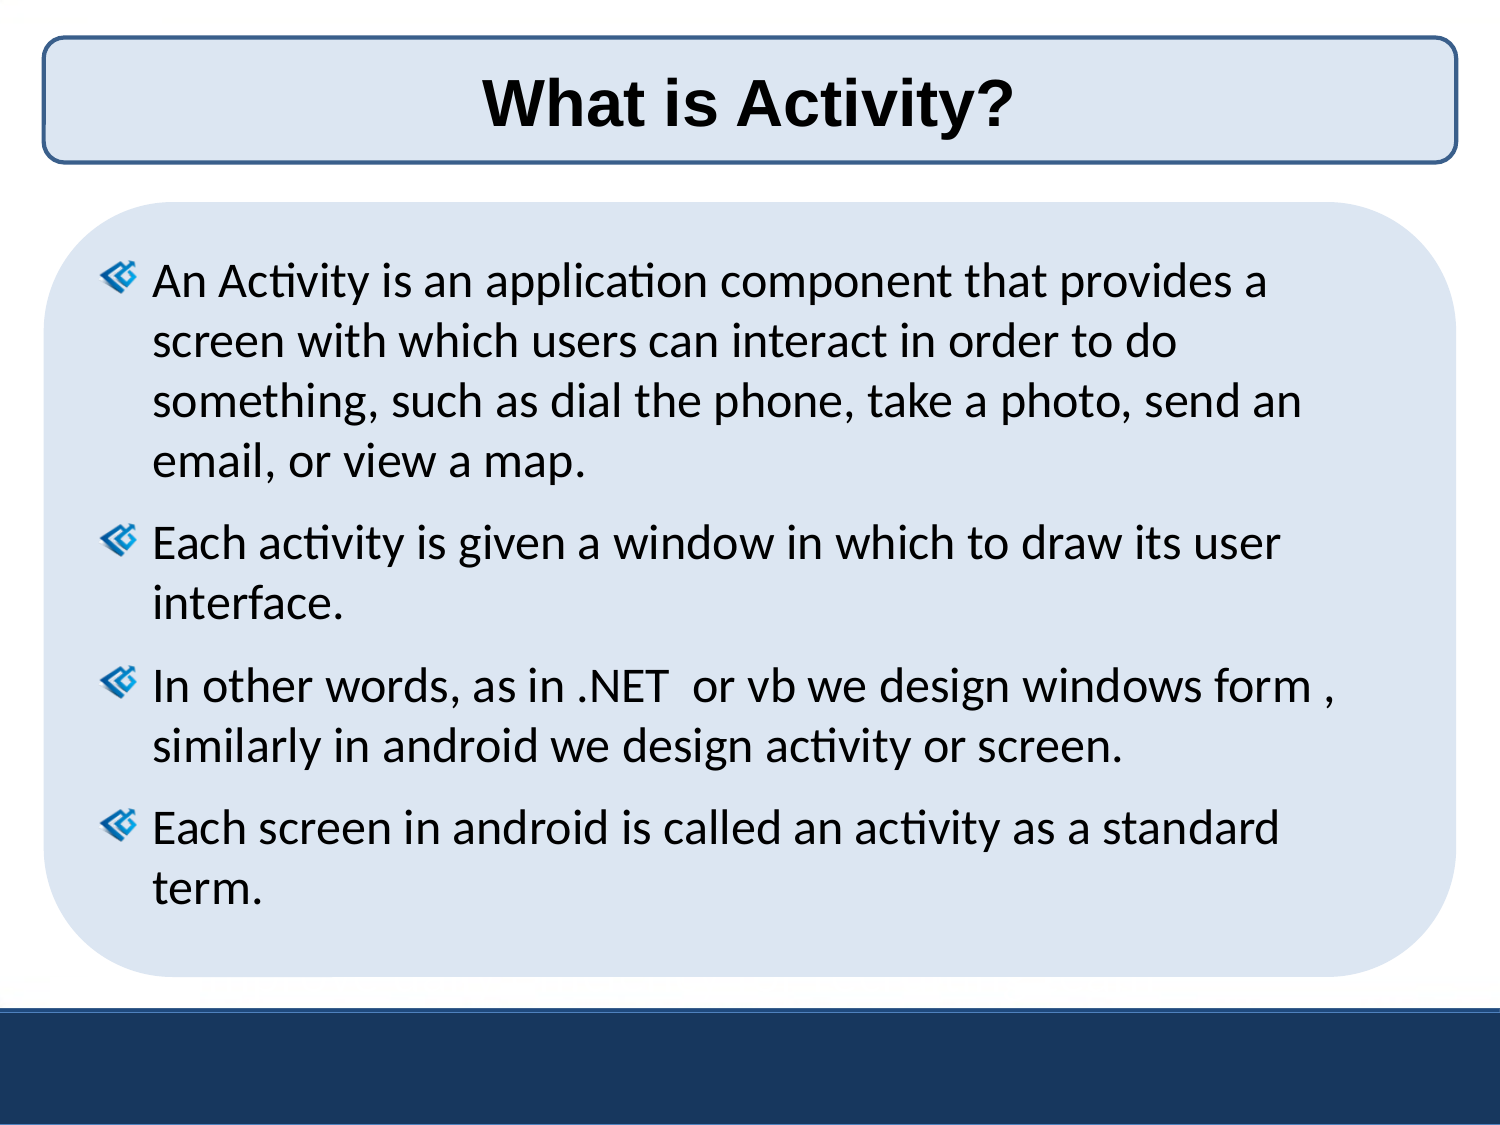

What is Activity?
May & June 2012 Recruiting Plan
An Activity is an application component that provides a screen with which users can interact in order to do something, such as dial the phone, take a photo, send an email, or view a map.
Each activity is given a window in which to draw its user interface.
In other words, as in .NET  or vb we design windows form , similarly in android we design activity or screen.
Each screen in android is called an activity as a standard term.

Recruit 70 “Best Fit” Consulting Employees
Build out a Marketing team dedicated to recruiting
Formalize training program for new recruiters
Build out fully functioning offshore recruiting team
Implement call quality feedback loops
Coach and Mentor recruiters
Improve daily efficiency for recruiting team

 © 2014 Unbounded Solutions
4